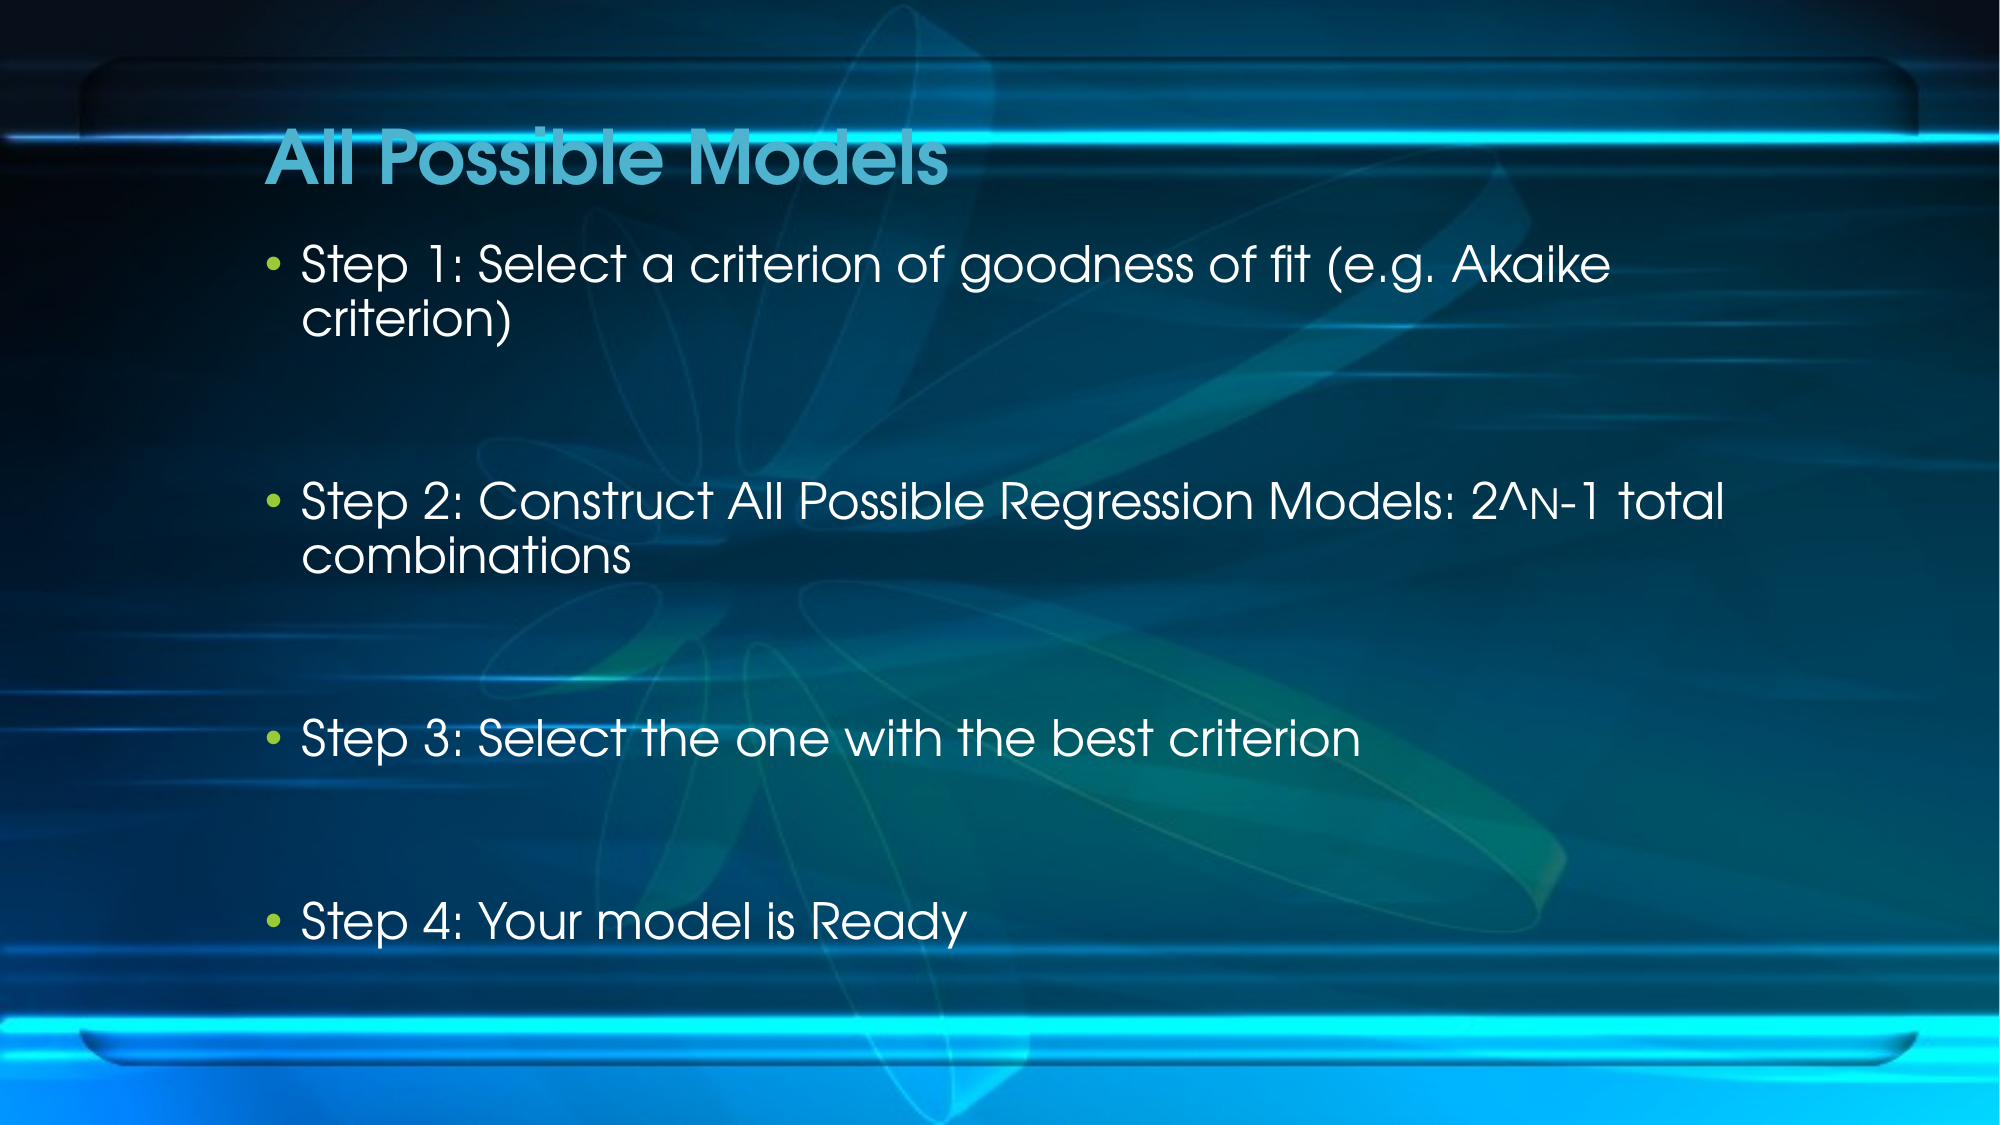

# All Possible Models
Step 1: Select a criterion of goodness of fit (e.g. Akaike criterion)

Step 2: Construct All Possible Regression Models: 2^N-1 total combinations

Step 3: Select the one with the best criterion

Step 4: Your model is Ready